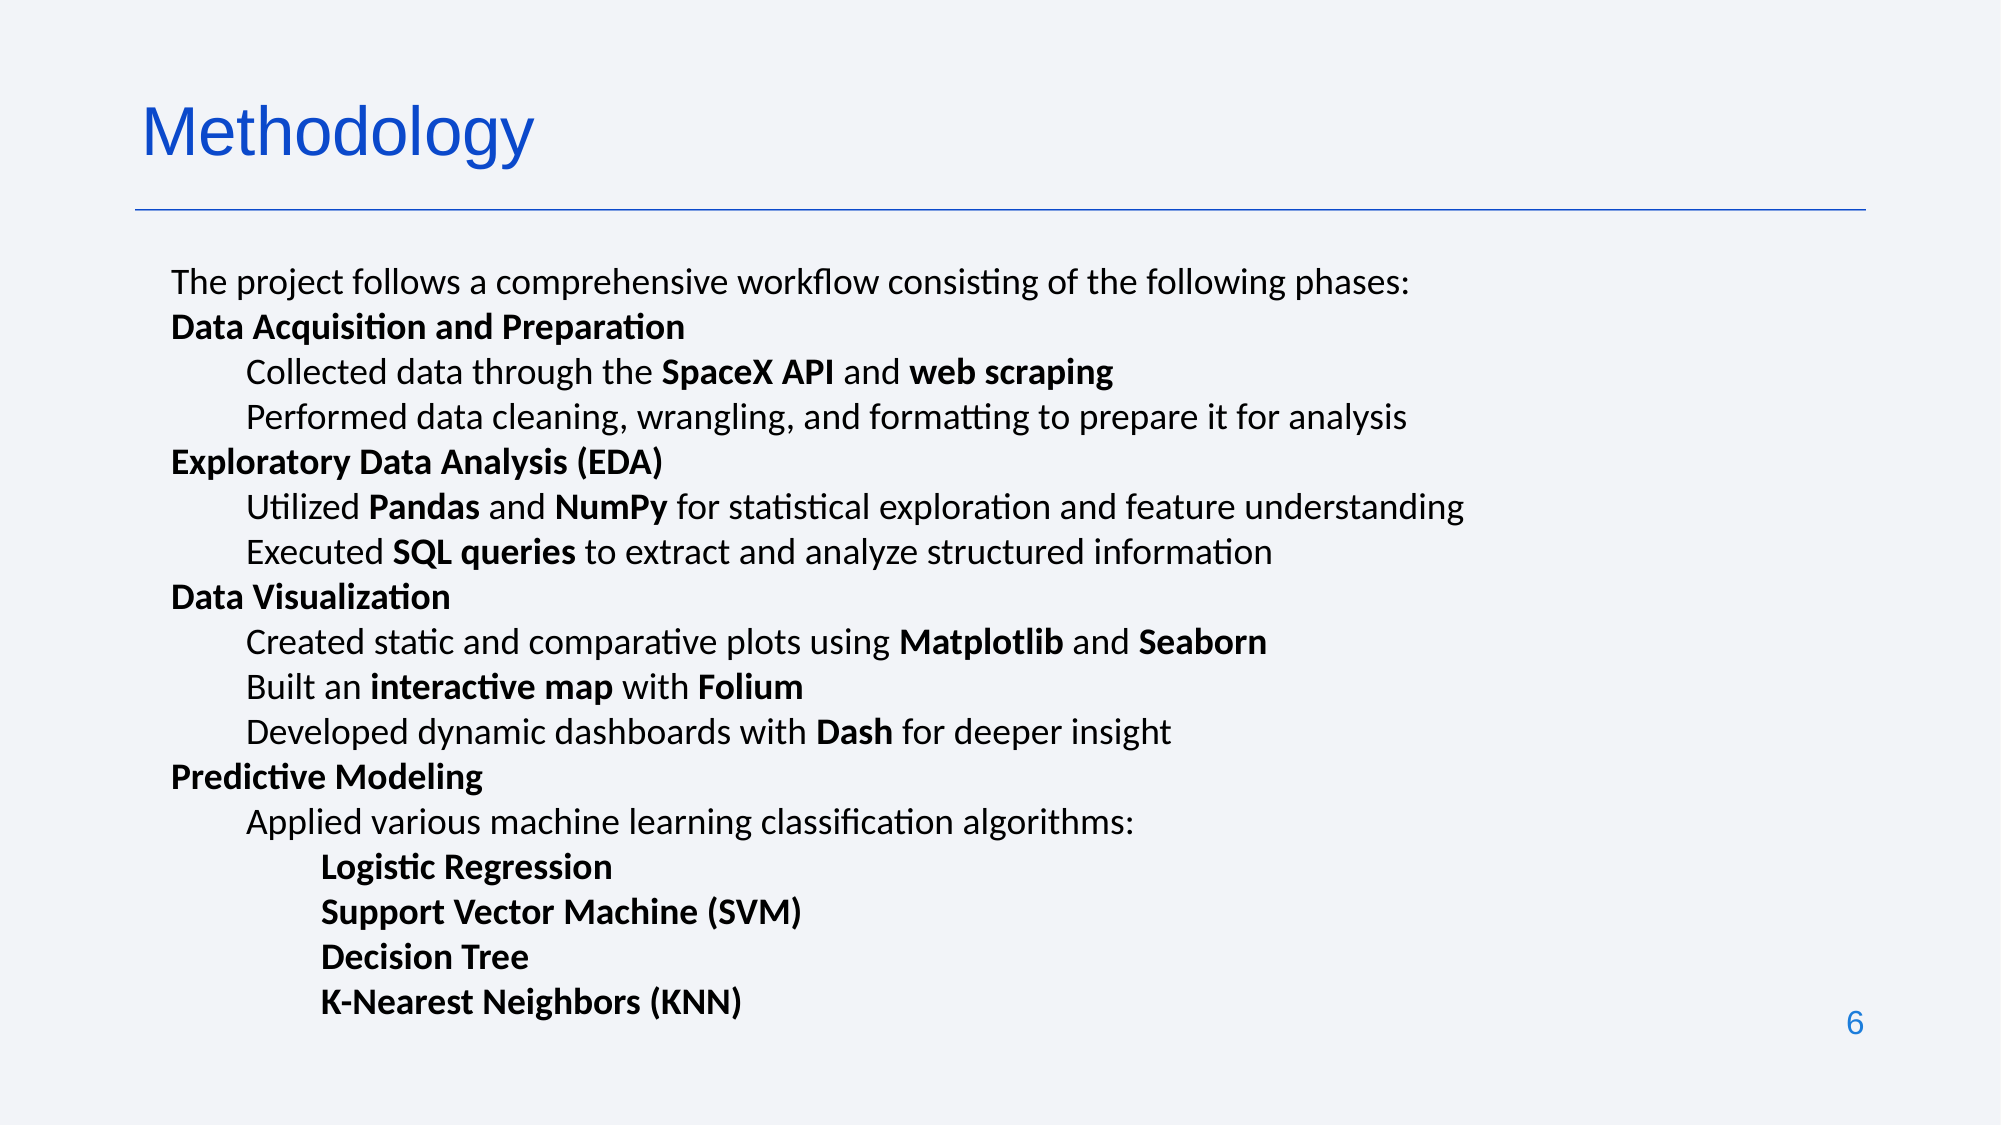

Methodology
The project follows a comprehensive workflow consisting of the following phases:
Data Acquisition and Preparation
Collected data through the SpaceX API and web scraping
Performed data cleaning, wrangling, and formatting to prepare it for analysis
Exploratory Data Analysis (EDA)
Utilized Pandas and NumPy for statistical exploration and feature understanding
Executed SQL queries to extract and analyze structured information
Data Visualization
Created static and comparative plots using Matplotlib and Seaborn
Built an interactive map with Folium
Developed dynamic dashboards with Dash for deeper insight
Predictive Modeling
Applied various machine learning classification algorithms:
Logistic Regression
Support Vector Machine (SVM)
Decision Tree
K-Nearest Neighbors (KNN)
6